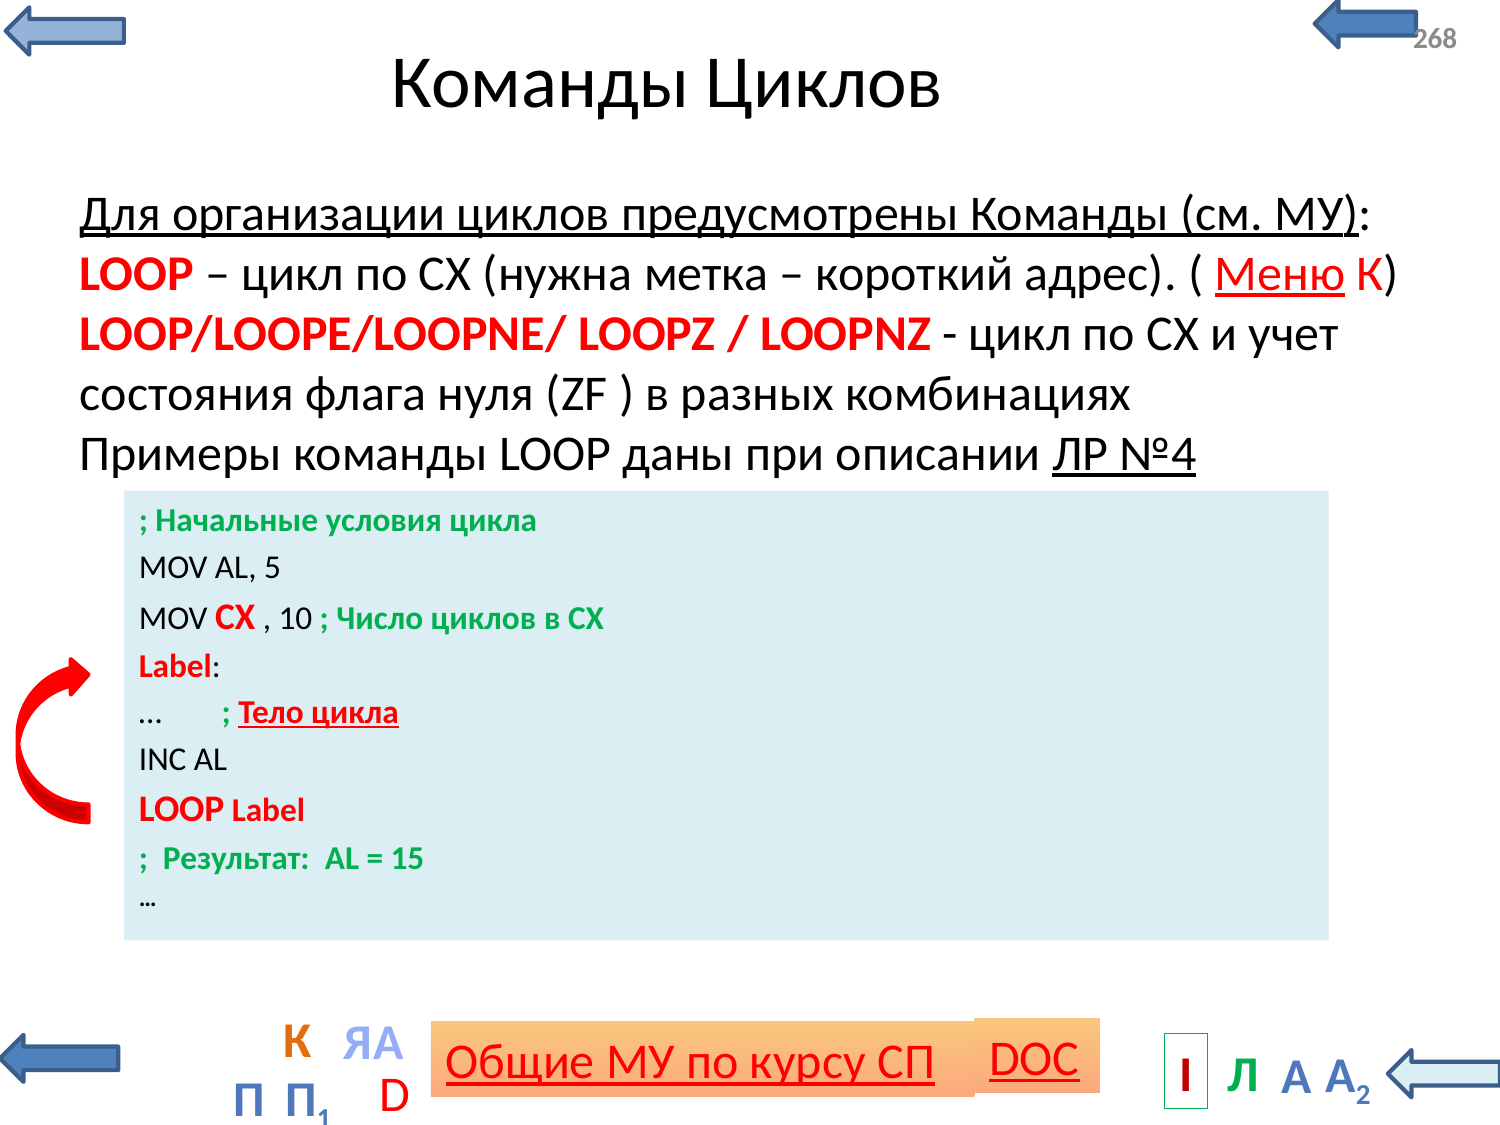

268
# Команды Циклов
Для организации циклов предусмотрены Команды (см. МУ):
LOOP – цикл по CX (нужна метка – короткий адрес). ( Меню К)
LOOP/LOOPE/LOOPNE/ LOOPZ / LOOPNZ - цикл по CX и учет состояния флага нуля (ZF ) в разных комбинациях
Примеры команды LOOP даны при описании ЛР №4
; Начальные условия цикла
MOV AL, 5
MOV CX , 10 ; Число циклов в CX
Label:
…        ; Тело цикла
INC AL
LOOP Label
;  Результат:  AL = 15
…